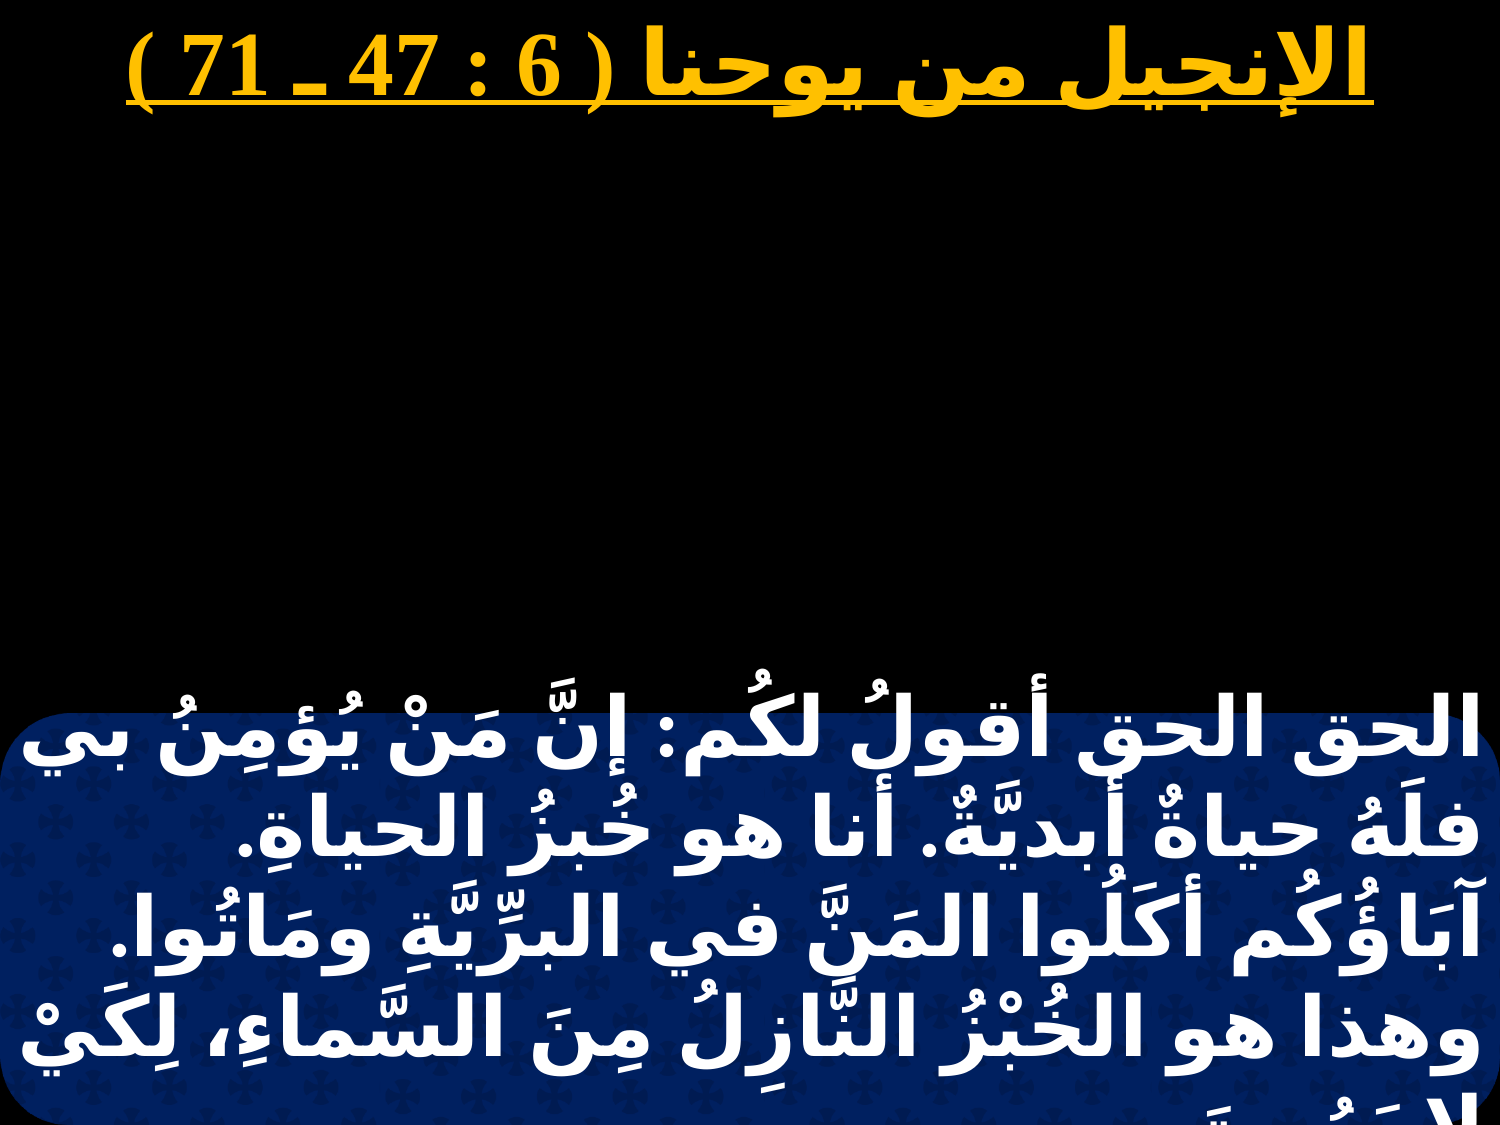

الإنجيل من يوحنا ( 6 : 47 ـ 71 )
الحق الحق أقولُ لكُم: إنَّ مَنْ يُؤمِنُ بي فلَهُ حياةٌ أبديَّةٌ. أنا هو خُبزُ الحياةِ. آبَاؤُكُم أكَلُوا المَنَّ في البرِّيَّةِ ومَاتُوا. وهذا هو الخُبْزُ النَّازِلُ مِنَ السَّماءِ، لِكَيْ لا يَمُوتَ